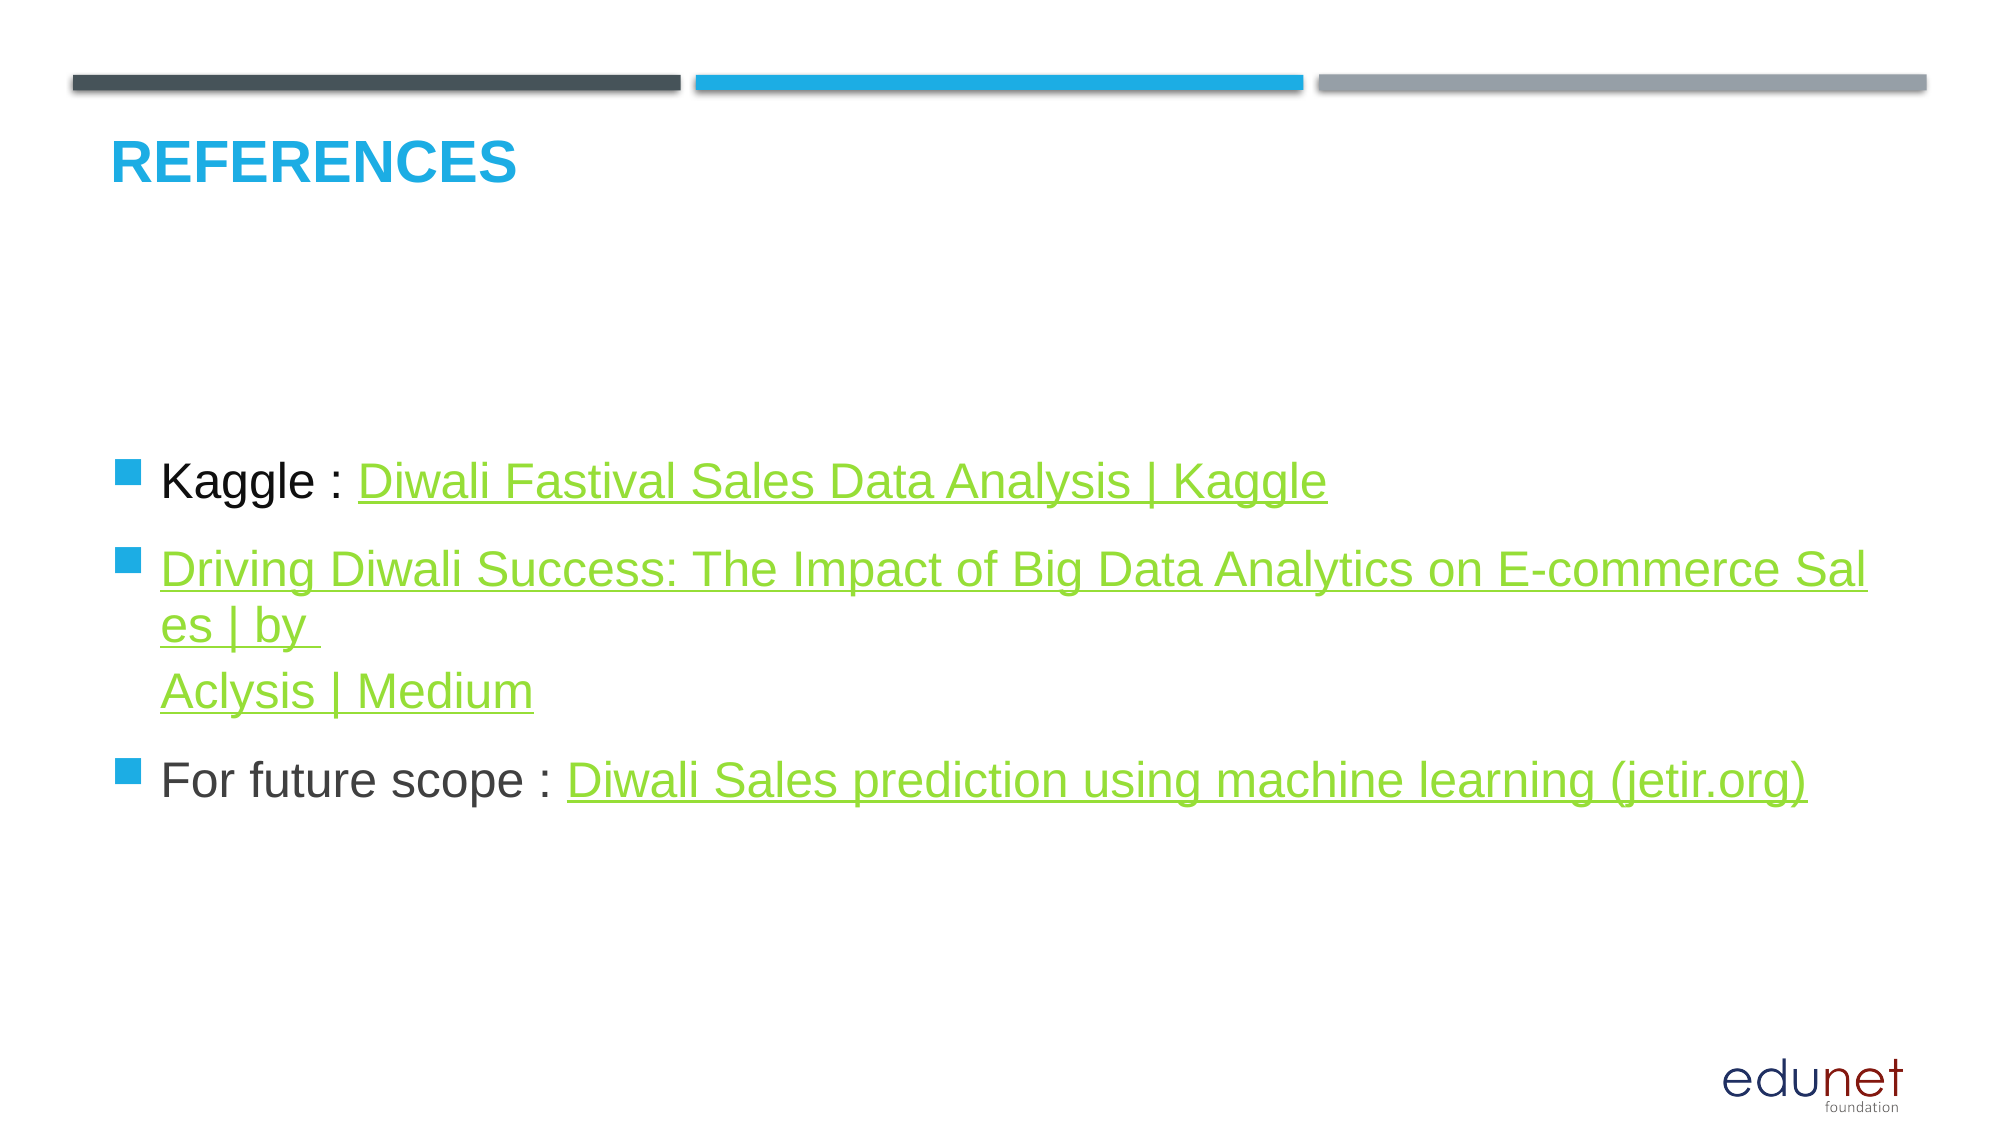

# References
Kaggle : Diwali Fastival Sales Data Analysis | Kaggle
Driving Diwali Success: The Impact of Big Data Analytics on E-commerce Sales | by Aclysis | Medium
For future scope : Diwali Sales prediction using machine learning (jetir.org)